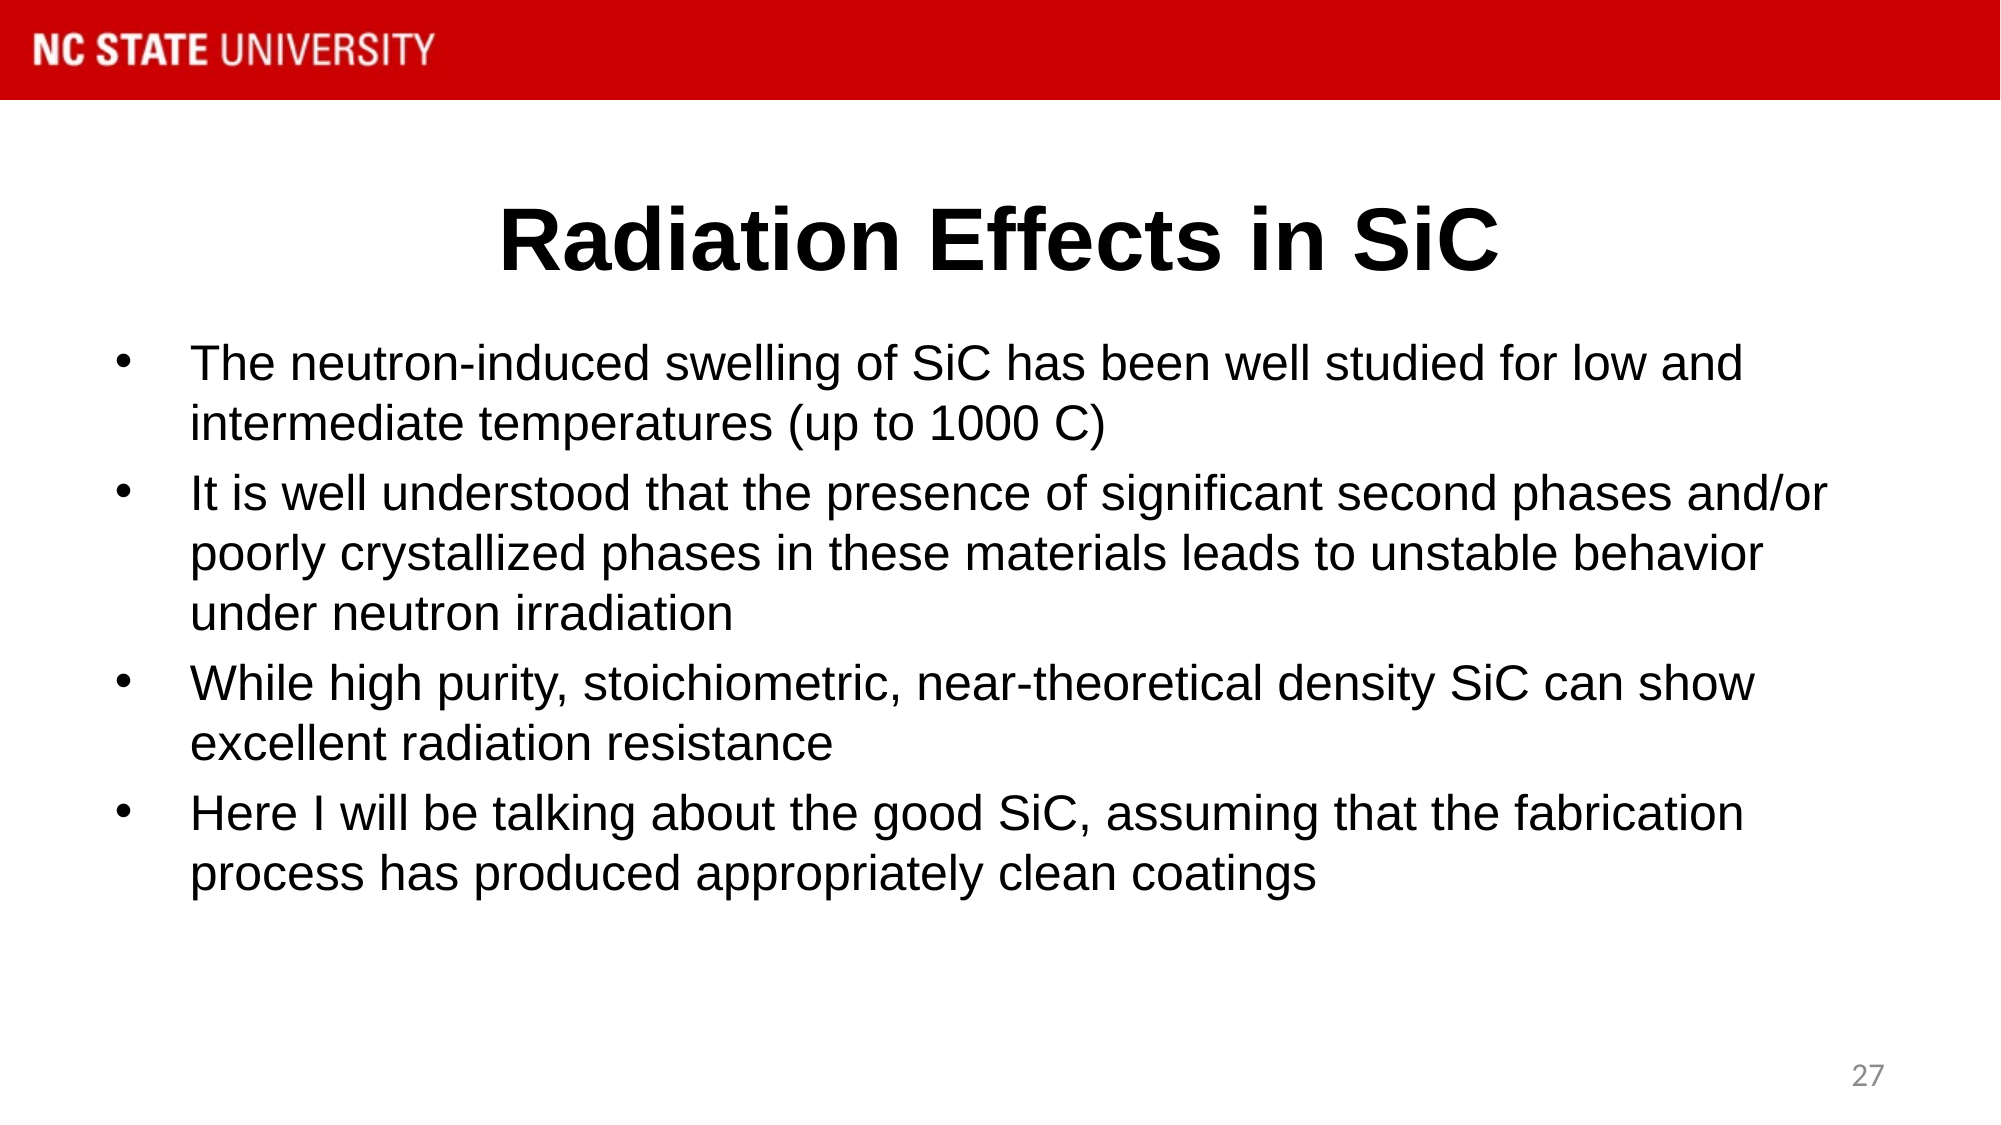

# Radiation Effects in SiC
The neutron-induced swelling of SiC has been well studied for low and intermediate temperatures (up to 1000 C)
It is well understood that the presence of significant second phases and/or poorly crystallized phases in these materials leads to unstable behavior under neutron irradiation
While high purity, stoichiometric, near-theoretical density SiC can show excellent radiation resistance
Here I will be talking about the good SiC, assuming that the fabrication process has produced appropriately clean coatings
27